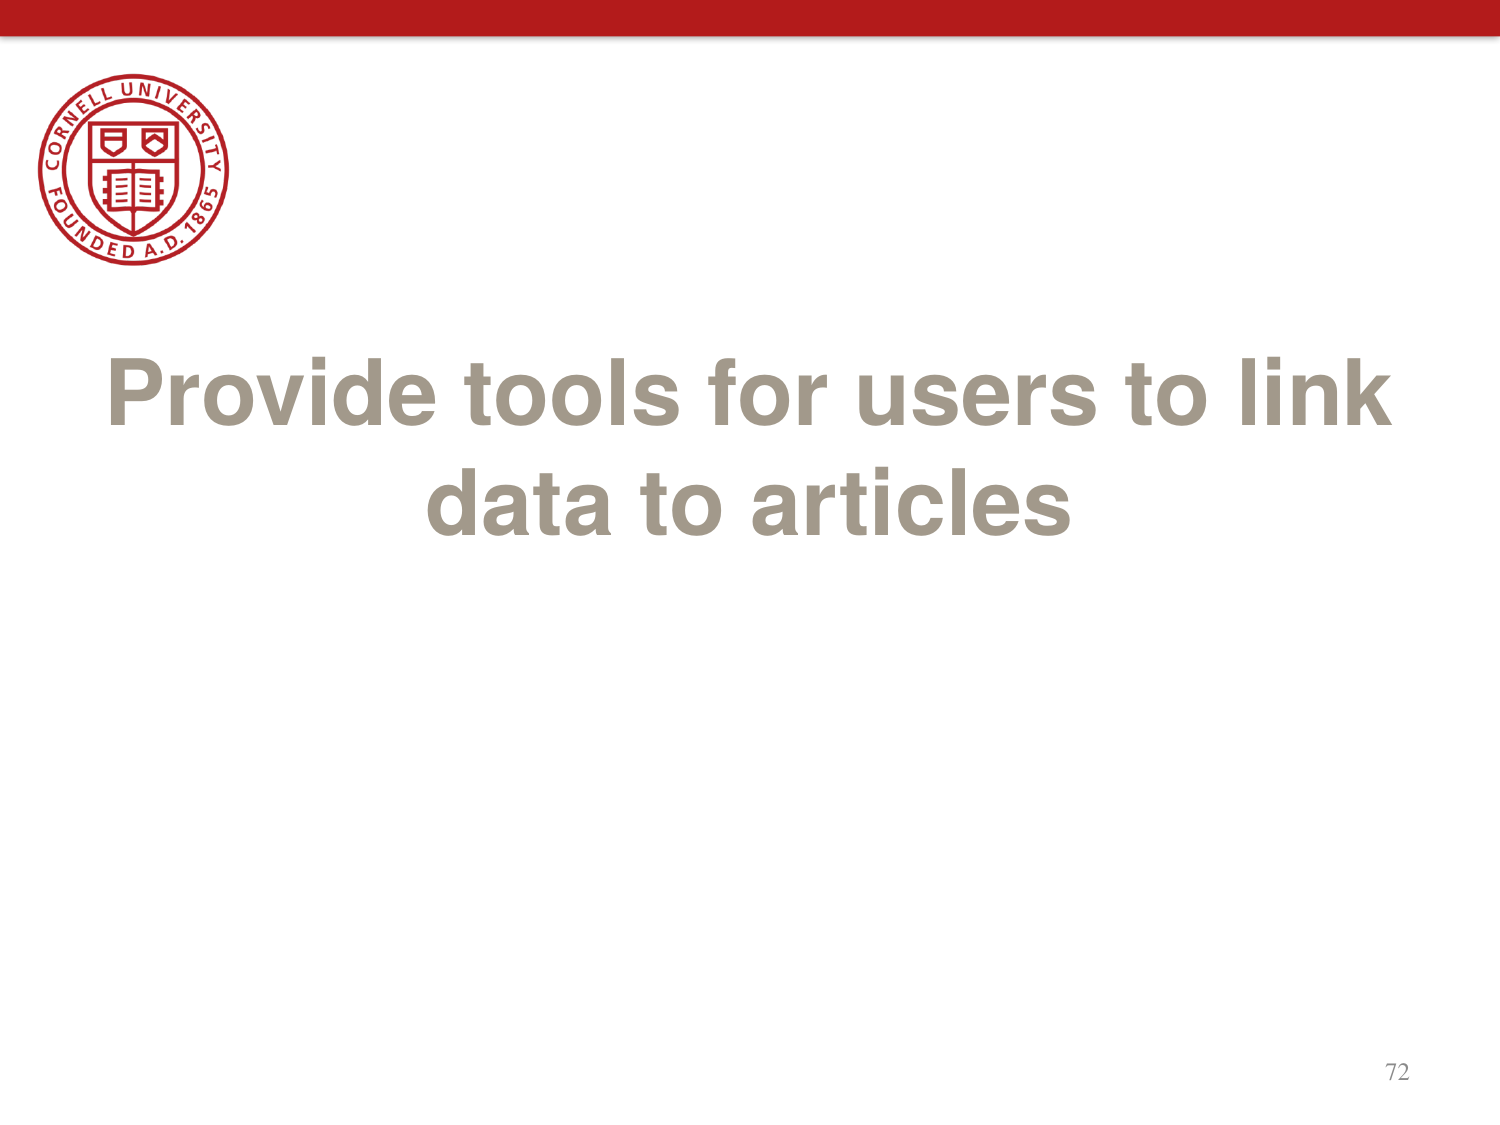

# Provide tools for users to link data to articles

72